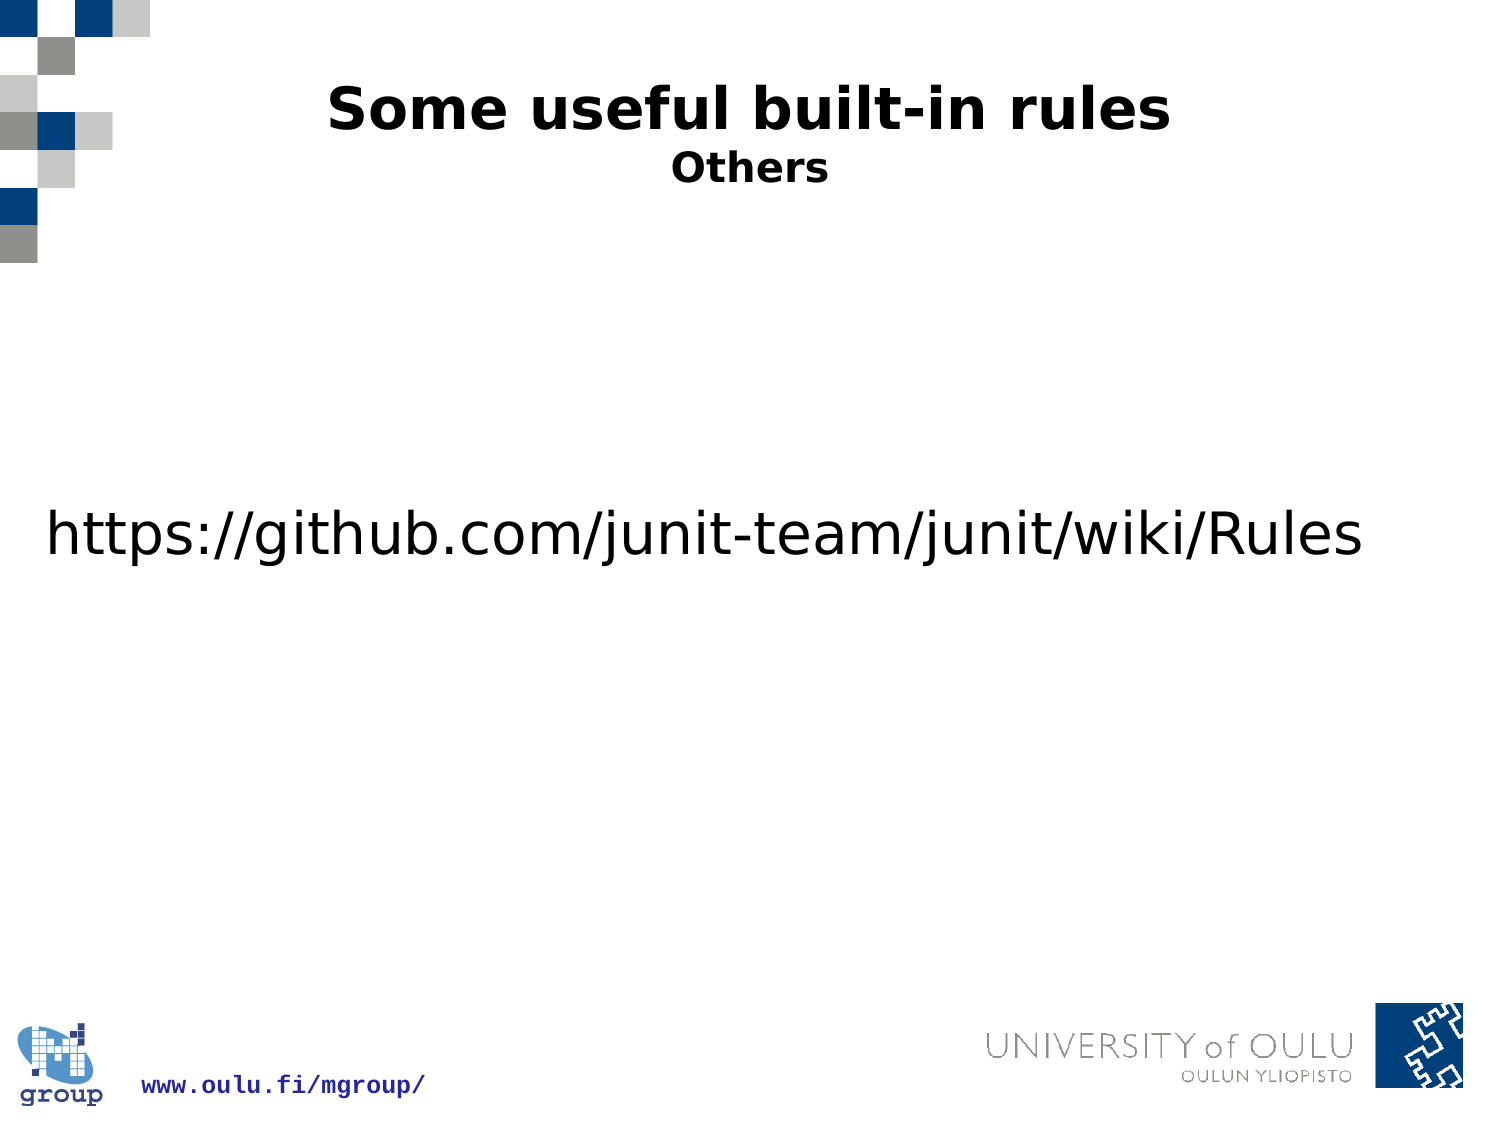

# Some useful built-in rules Others
https://github.com/junit-team/junit/wiki/Rules